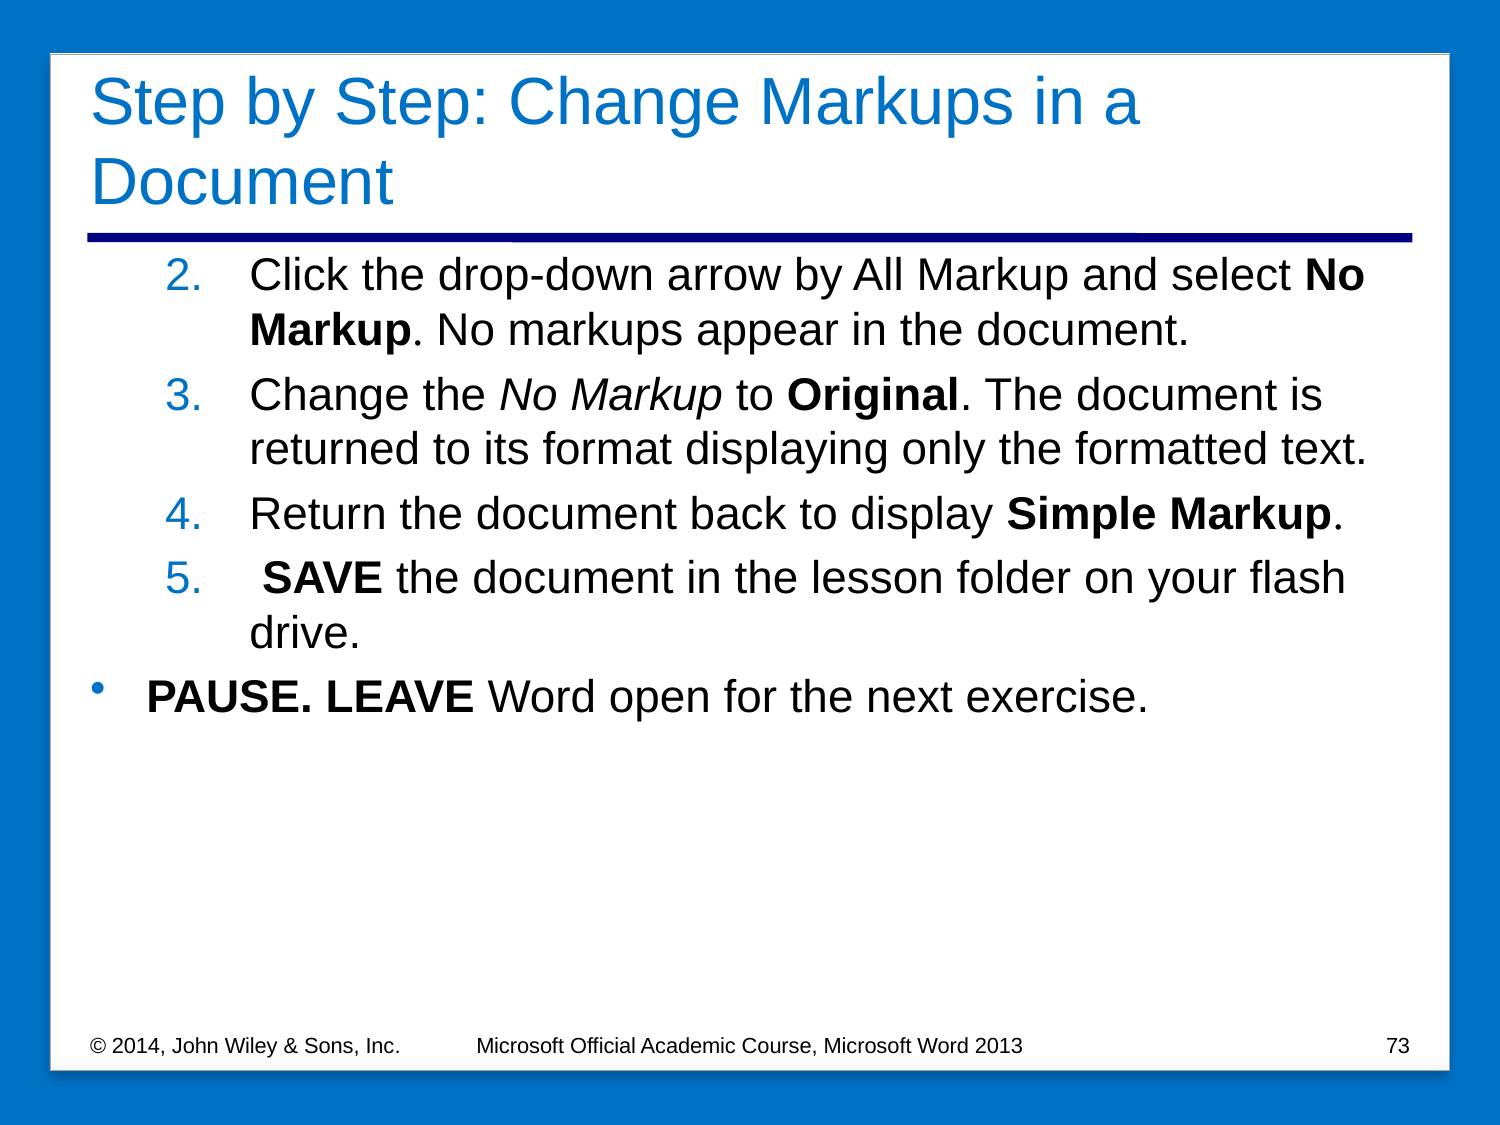

# Step by Step: Change Markups in a Document
Click the drop-down arrow by All Markup and select No Markup. No markups appear in the document.
Change the No Markup to Original. The document is returned to its format displaying only the formatted text.
Return the document back to display Simple Markup.
 SAVE the document in the lesson folder on your flash drive.
PAUSE. LEAVE Word open for the next exercise.
© 2014, John Wiley & Sons, Inc.
Microsoft Official Academic Course, Microsoft Word 2013
73